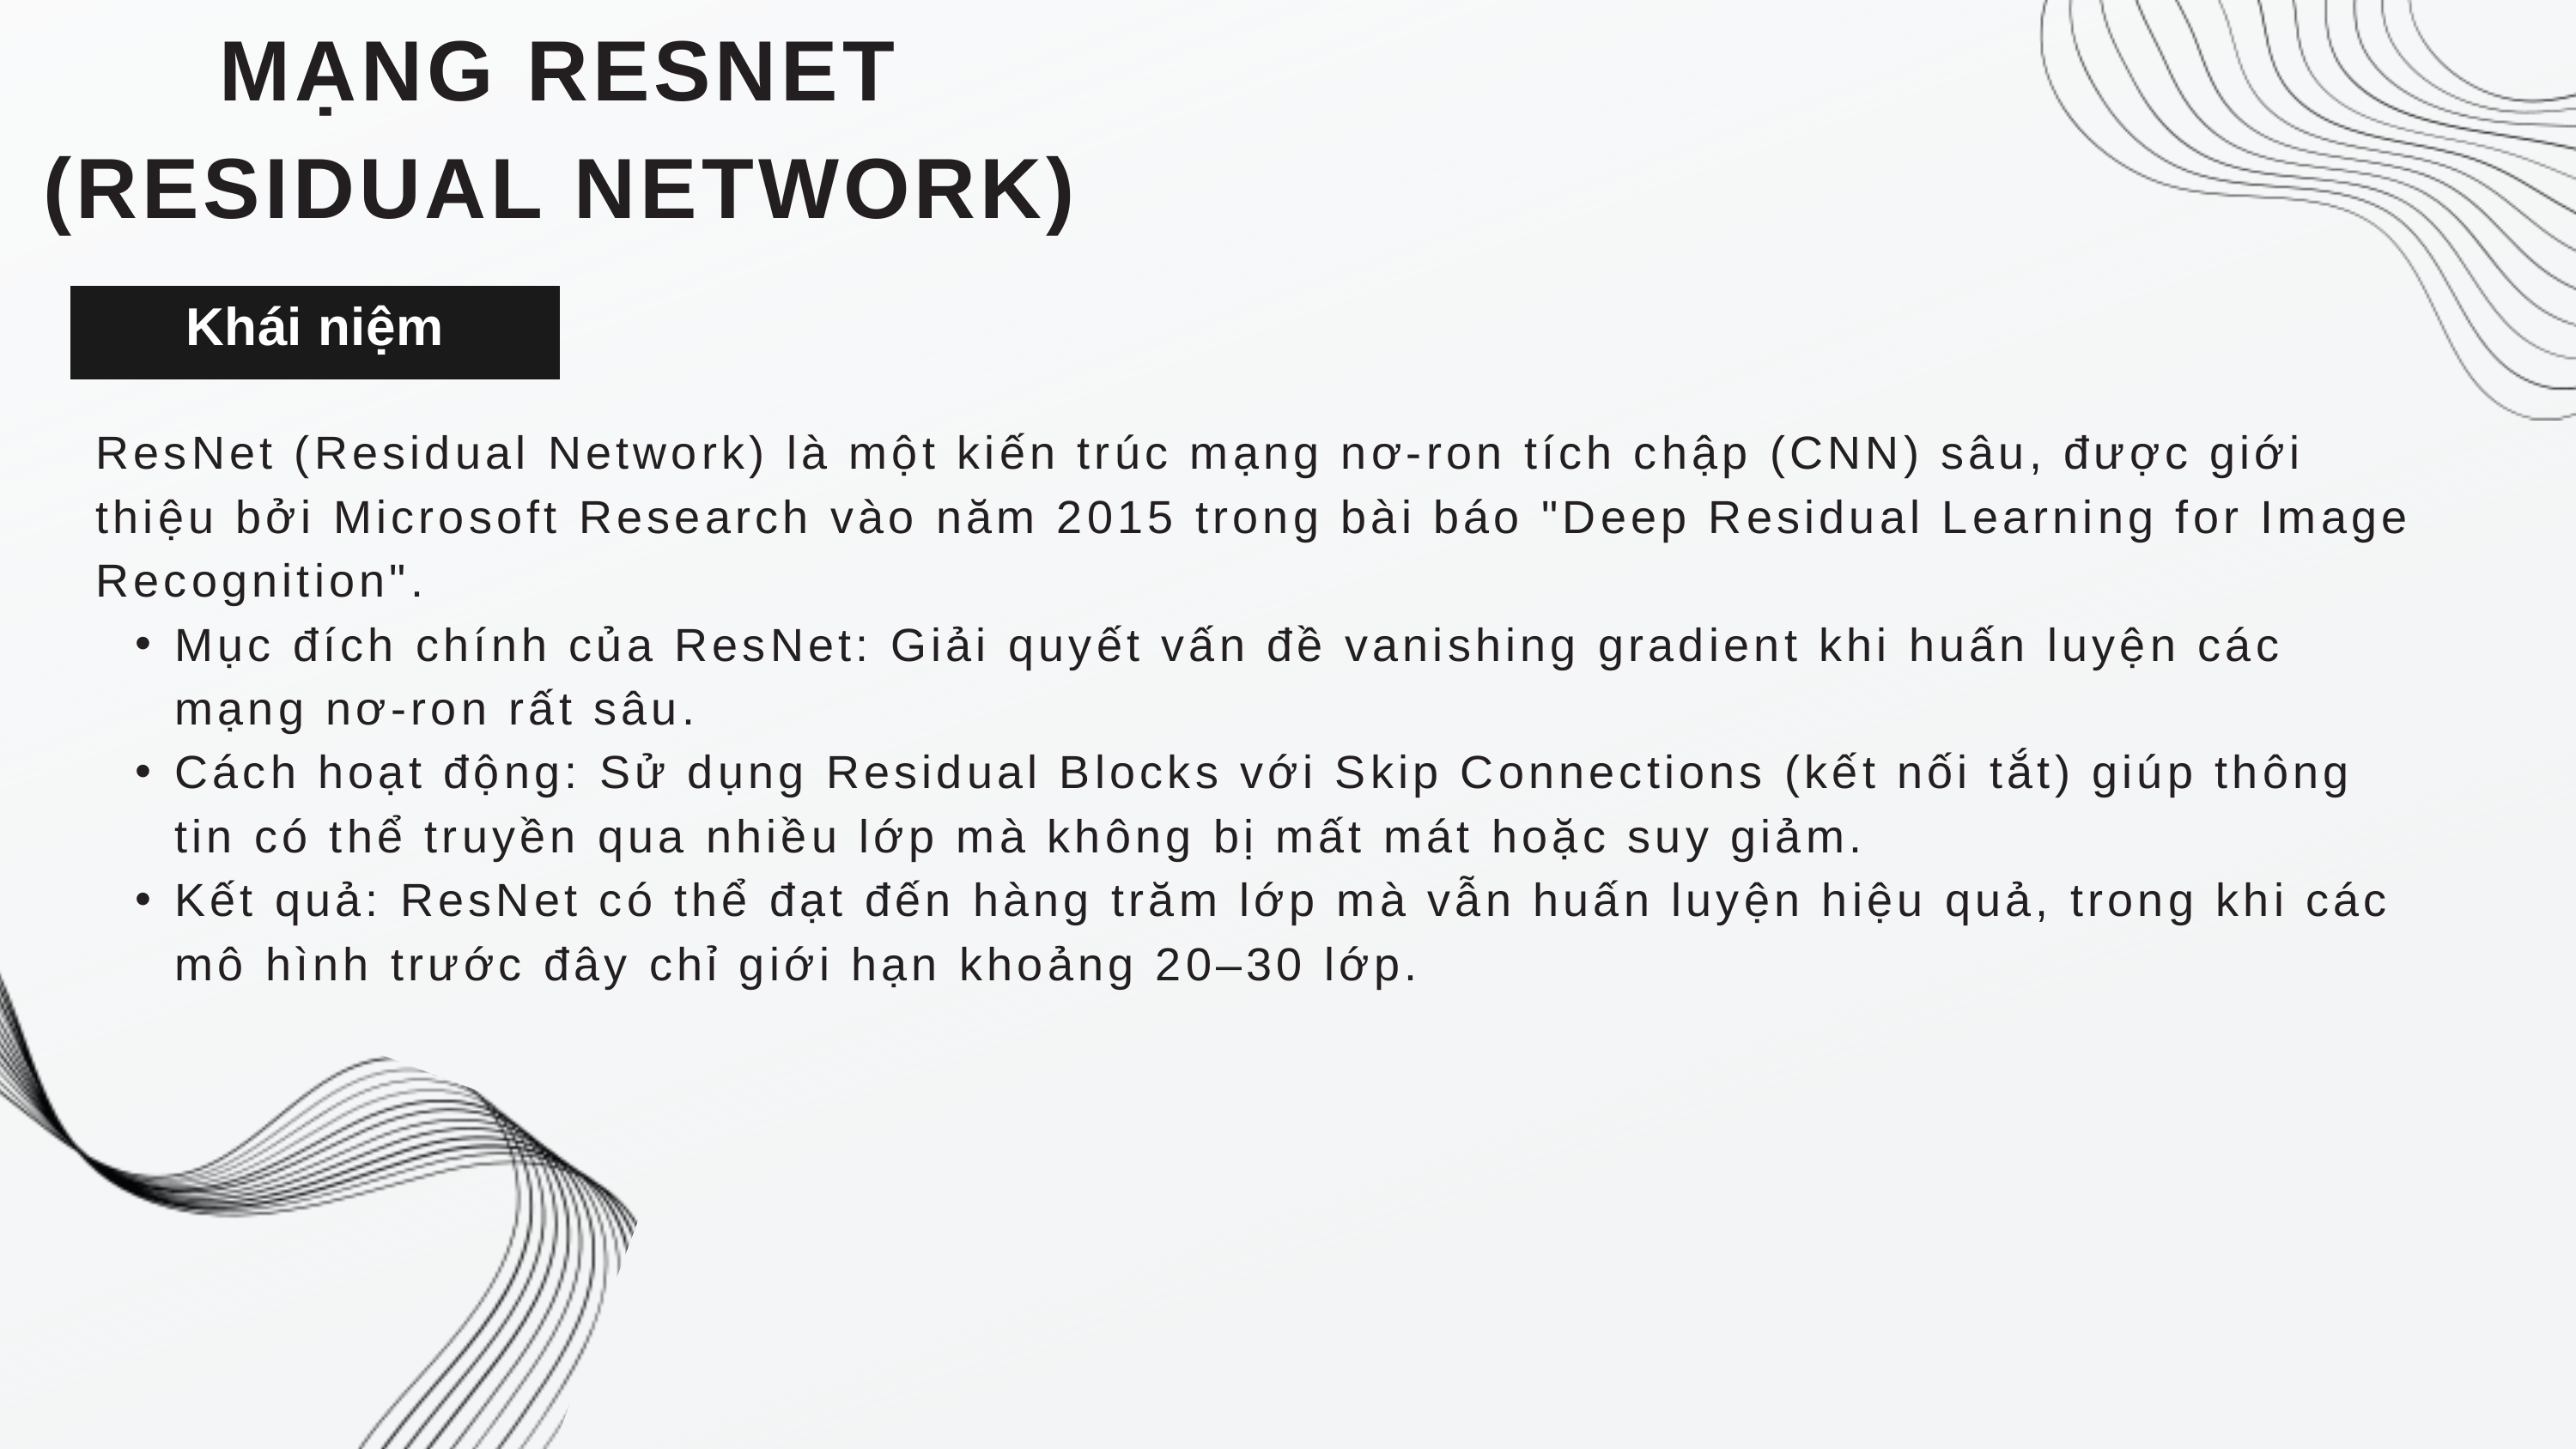

MẠNG RESNET (RESIDUAL NETWORK)

Khái niệm
ResNet (Residual Network) là một kiến trúc mạng nơ-ron tích chập (CNN) sâu, được giới thiệu bởi Microsoft Research vào năm 2015 trong bài báo "Deep Residual Learning for Image Recognition".
Mục đích chính của ResNet: Giải quyết vấn đề vanishing gradient khi huấn luyện các mạng nơ-ron rất sâu.
Cách hoạt động: Sử dụng Residual Blocks với Skip Connections (kết nối tắt) giúp thông tin có thể truyền qua nhiều lớp mà không bị mất mát hoặc suy giảm.
Kết quả: ResNet có thể đạt đến hàng trăm lớp mà vẫn huấn luyện hiệu quả, trong khi các mô hình trước đây chỉ giới hạn khoảng 20–30 lớp.